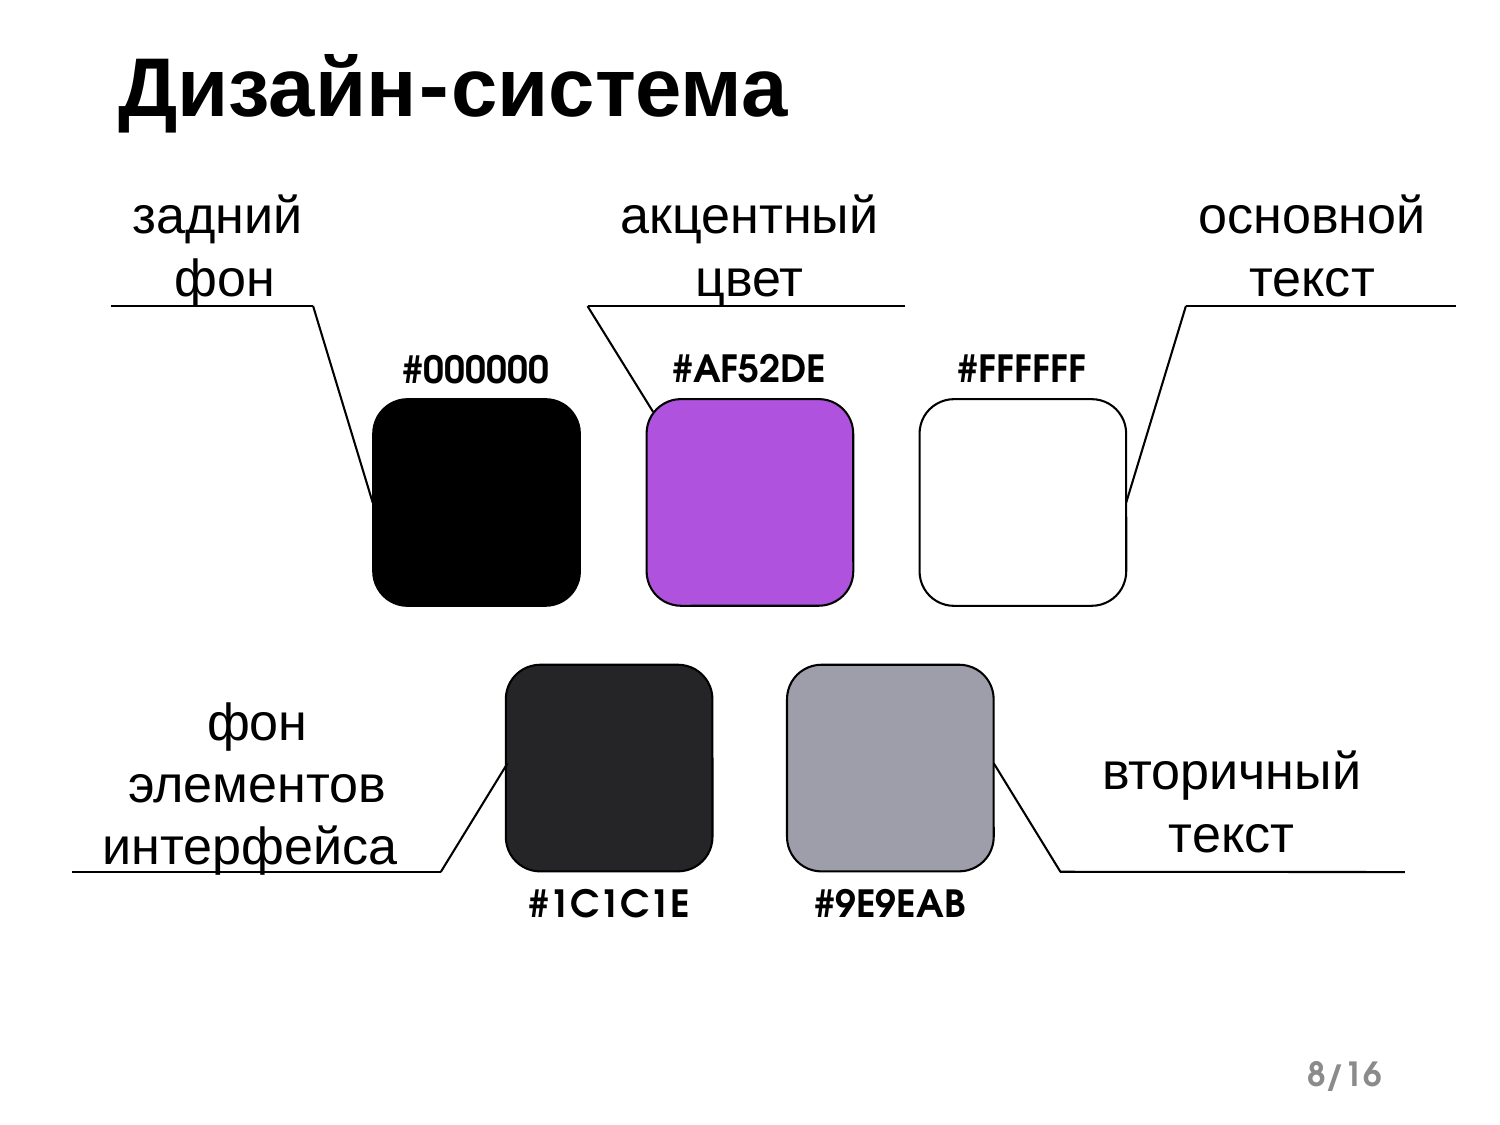

# Дизайн-система
задний
 фон
акцентный цвет
основной текст
#AF52DE
#FFFFFF
#000000

фон элементов интерфейса
вторичный текст
#1C1C1E
#9E9EAB
8/16